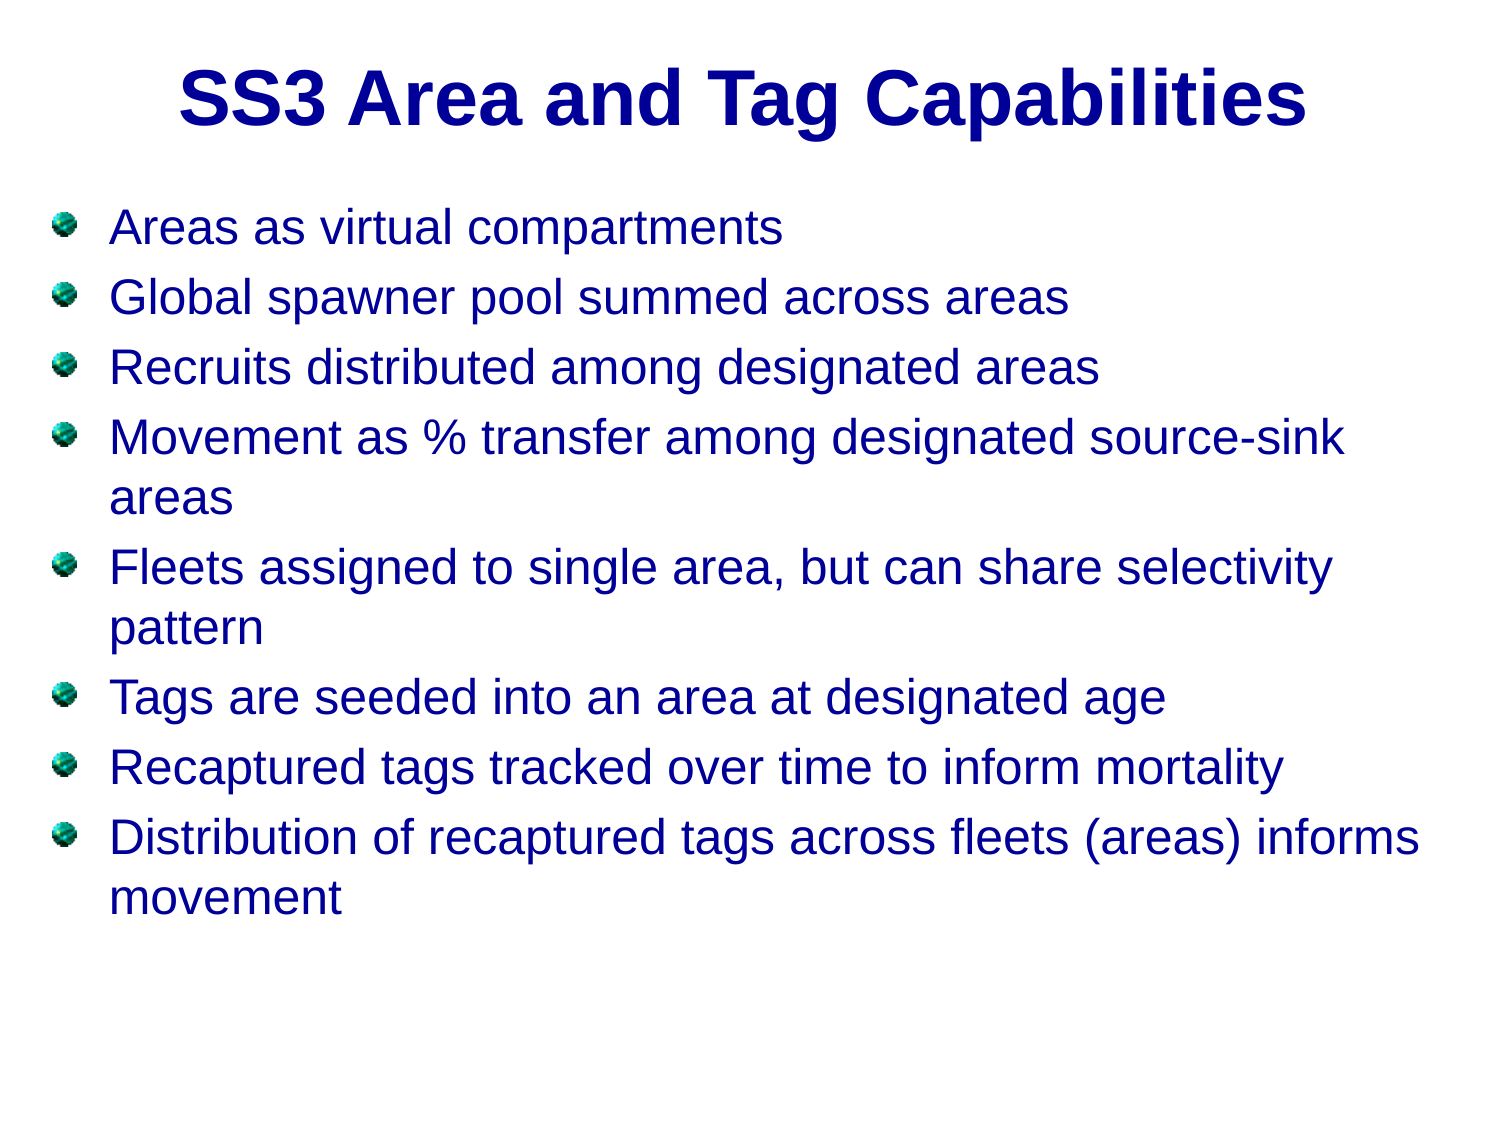

# SS3 Area and Tag Capabilities
Areas as virtual compartments
Global spawner pool summed across areas
Recruits distributed among designated areas
Movement as % transfer among designated source-sink areas
Fleets assigned to single area, but can share selectivity pattern
Tags are seeded into an area at designated age
Recaptured tags tracked over time to inform mortality
Distribution of recaptured tags across fleets (areas) informs movement